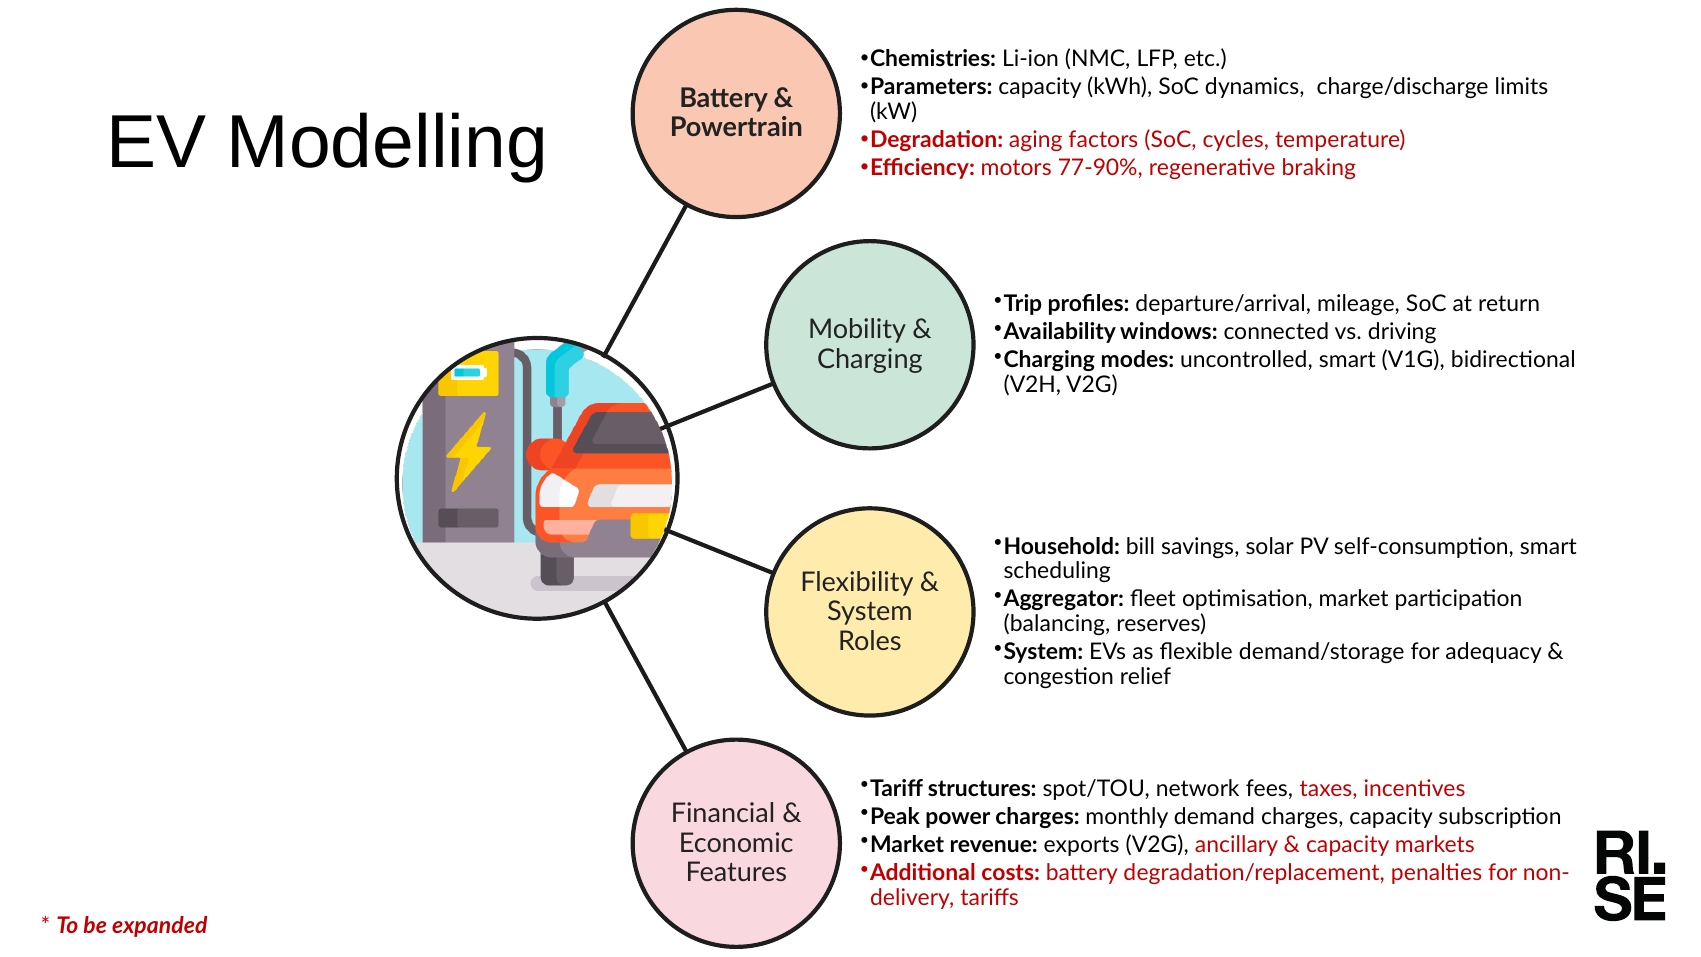

Battery & Powertrain
Chemistries: Li-ion (NMC, LFP, etc.)
Parameters: capacity (kWh), SoC dynamics,  charge/discharge limits (kW)
Degradation: aging factors (SoC, cycles, temperature)
Efficiency: motors 77-90%, regenerative braking
# EV Modelling
Mobility & Charging
Trip profiles: departure/arrival, mileage, SoC at return
Availability windows: connected vs. driving
Charging modes: uncontrolled, smart (V1G), bidirectional (V2H, V2G)

Flexibility & System Roles
Household: bill savings, solar PV self-consumption, smart scheduling
Aggregator: fleet optimisation, market participation (balancing, reserves)
System: EVs as flexible demand/storage for adequacy & congestion relief

Financial & Economic Features
Tariff structures: spot/TOU, network fees, taxes, incentives
Peak power charges: monthly demand charges, capacity subscription
Market revenue: exports (V2G), ancillary & capacity markets
Additional costs: battery degradation/replacement, penalties for non-delivery, tariffs
* To be expanded